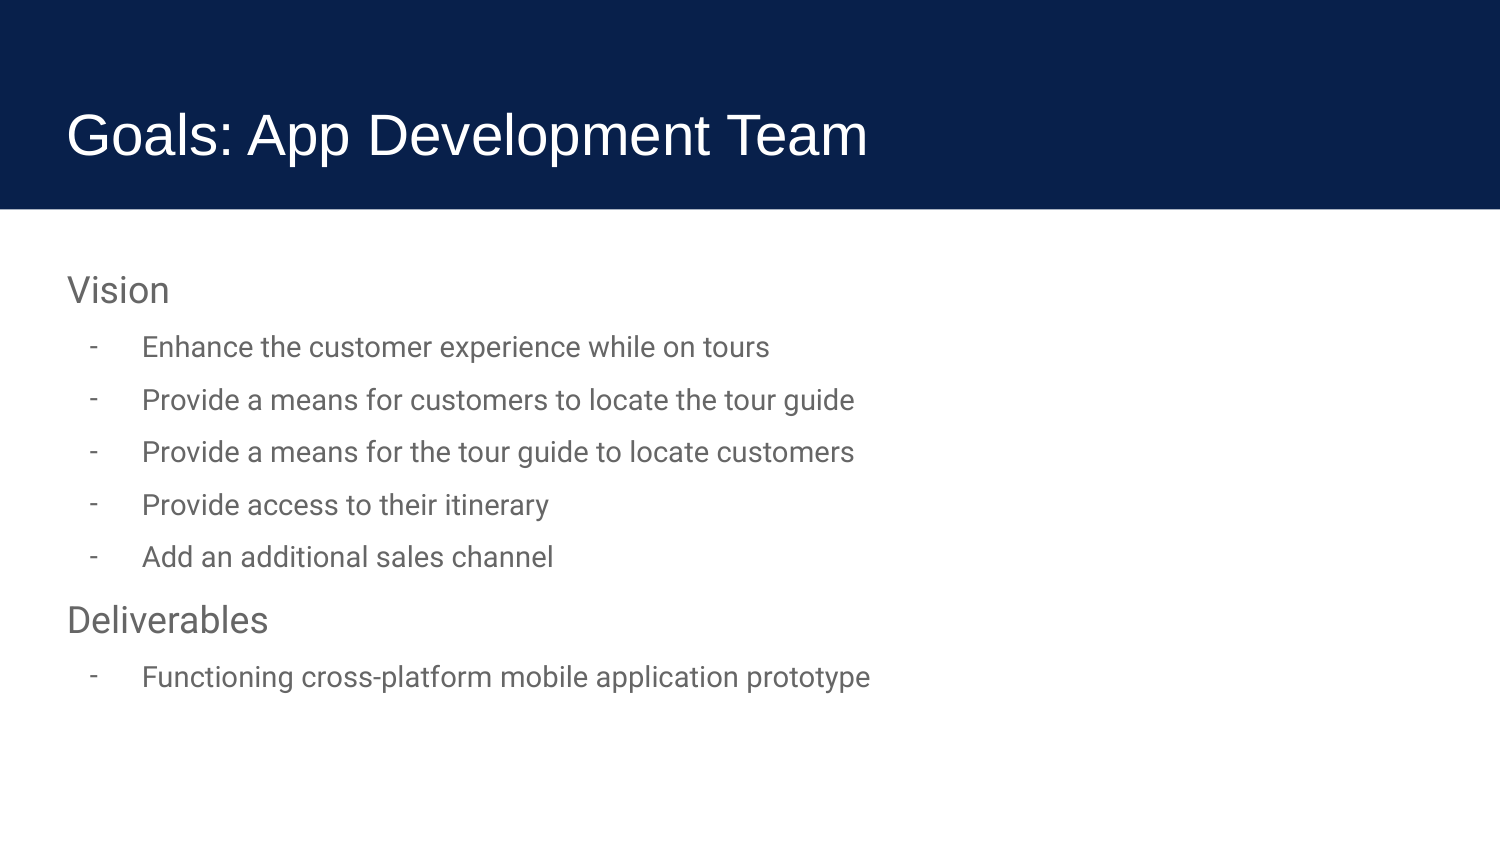

# Goals: App Development Team
Vision
Enhance the customer experience while on tours
Provide a means for customers to locate the tour guide
Provide a means for the tour guide to locate customers
Provide access to their itinerary
Add an additional sales channel
Deliverables
Functioning cross-platform mobile application prototype